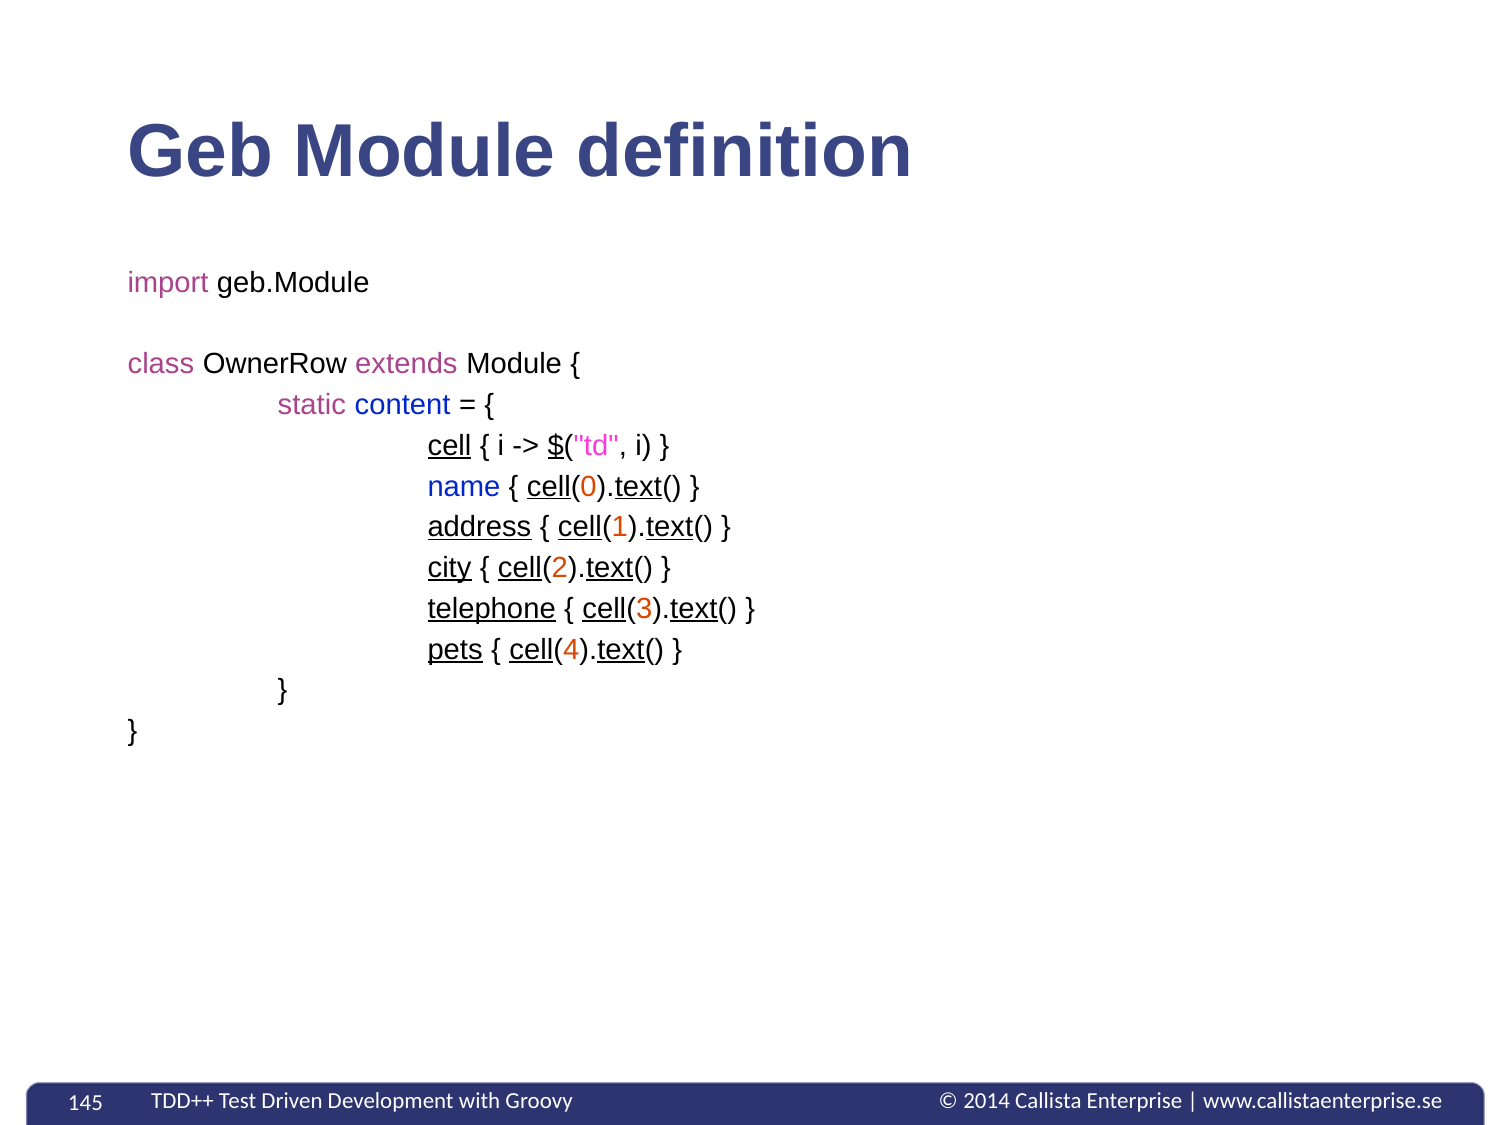

# Geb Module definition
import geb.Module

class OwnerRow extends Module {
	static content = {
		cell { i -> $("td", i) }
		name { cell(0).text() }
		address { cell(1).text() }
		city { cell(2).text() }
		telephone { cell(3).text() }
		pets { cell(4).text() }
	}
}